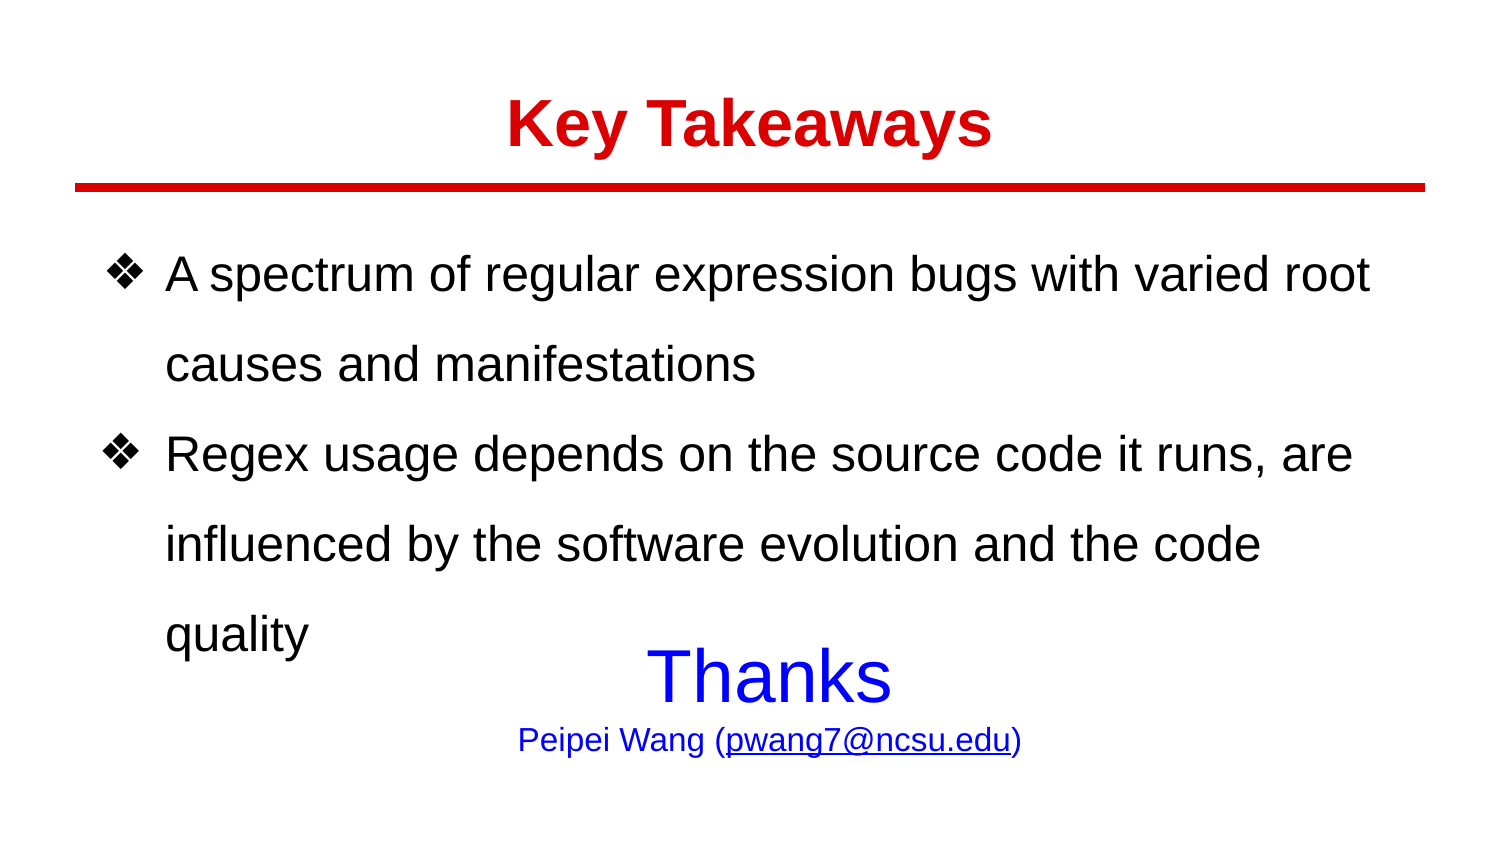

# Key Takeaways
A spectrum of regular expression bugs with varied root causes and manifestations
Regex usage depends on the source code it runs, are influenced by the software evolution and the code quality
Thanks
Peipei Wang (pwang7@ncsu.edu)

41/27